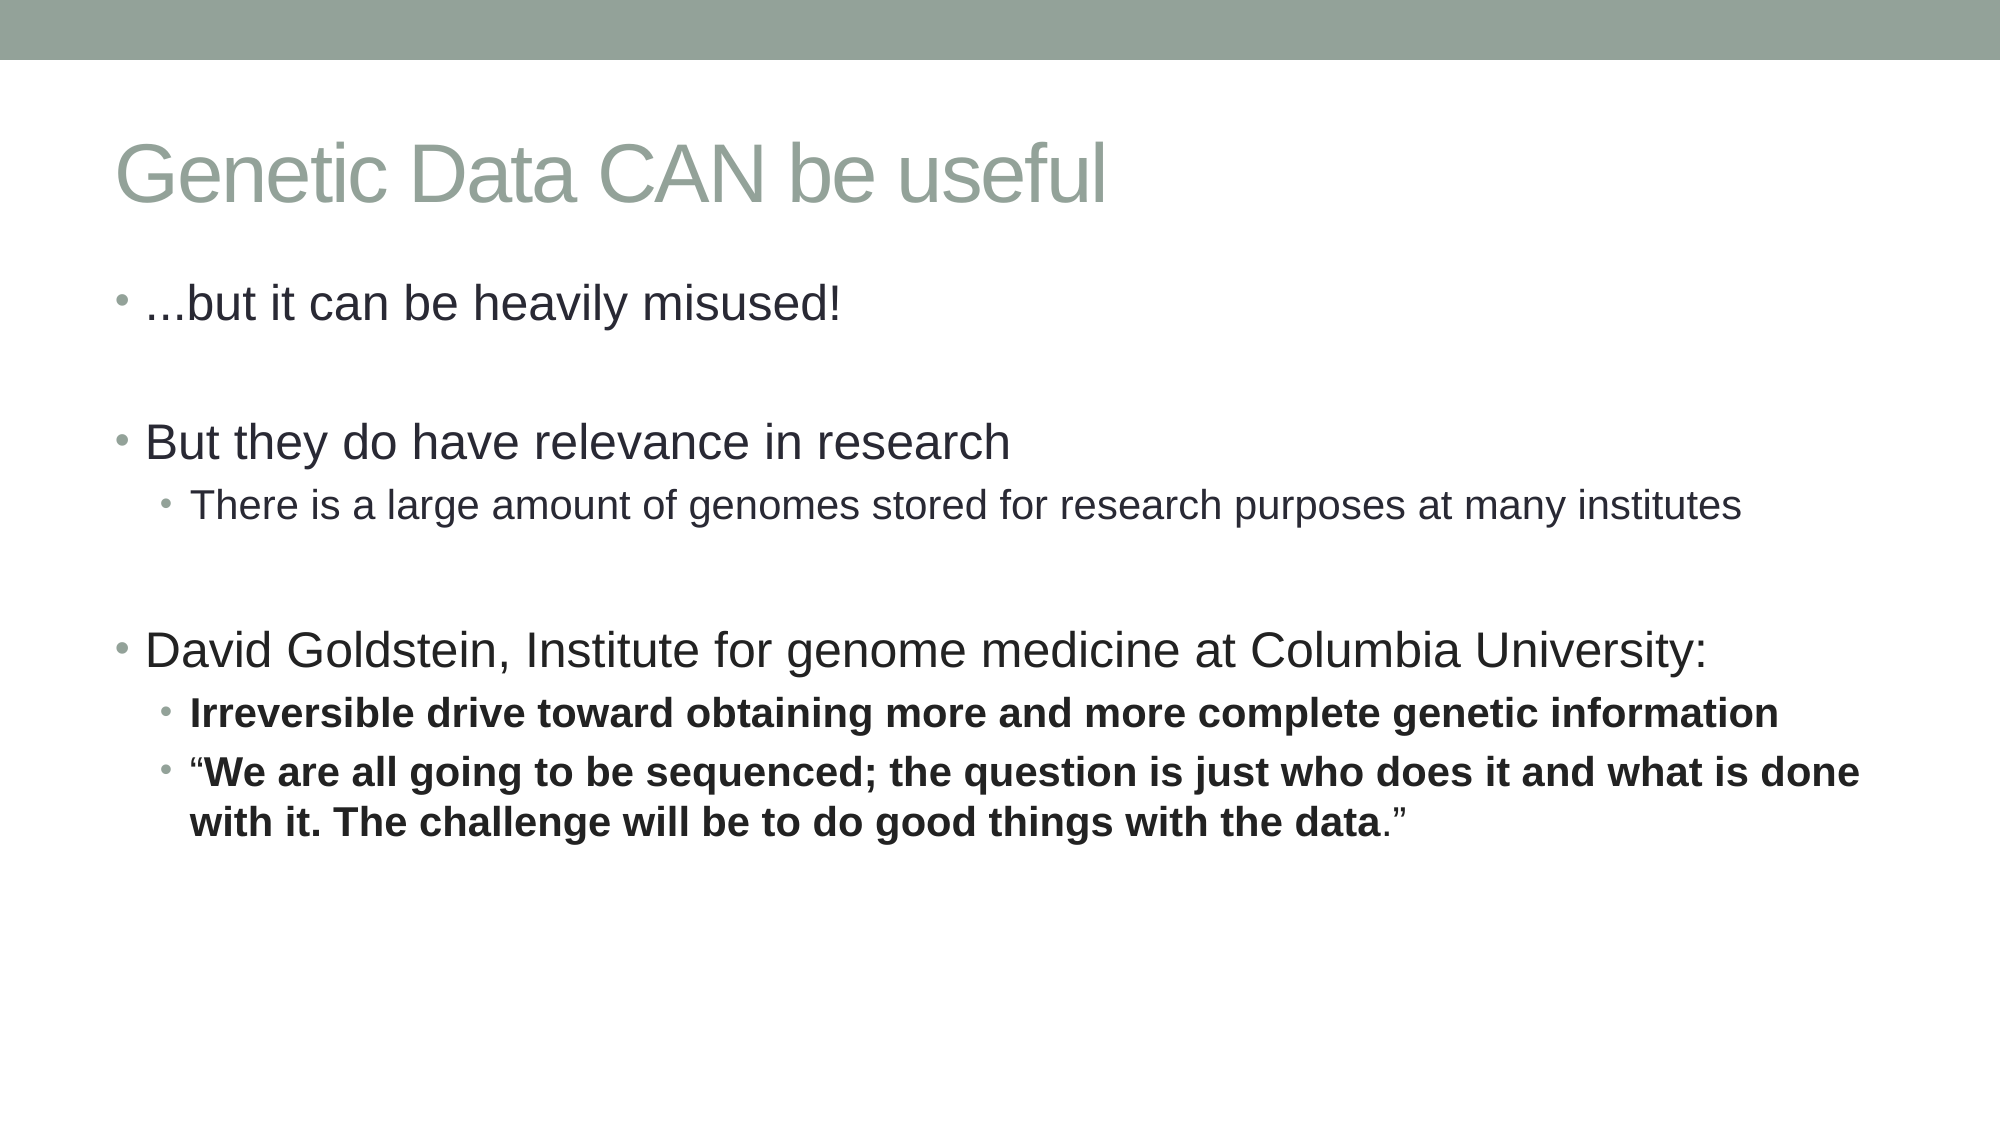

# Genetic Data CAN be useful
...but it can be heavily misused!

But they do have relevance in research
There is a large amount of genomes stored for research purposes at many institutes

David Goldstein, Institute for genome medicine at Columbia University:
Irreversible drive toward obtaining more and more complete genetic information
“We are all going to be sequenced; the question is just who does it and what is done with it. The challenge will be to do good things with the data.”